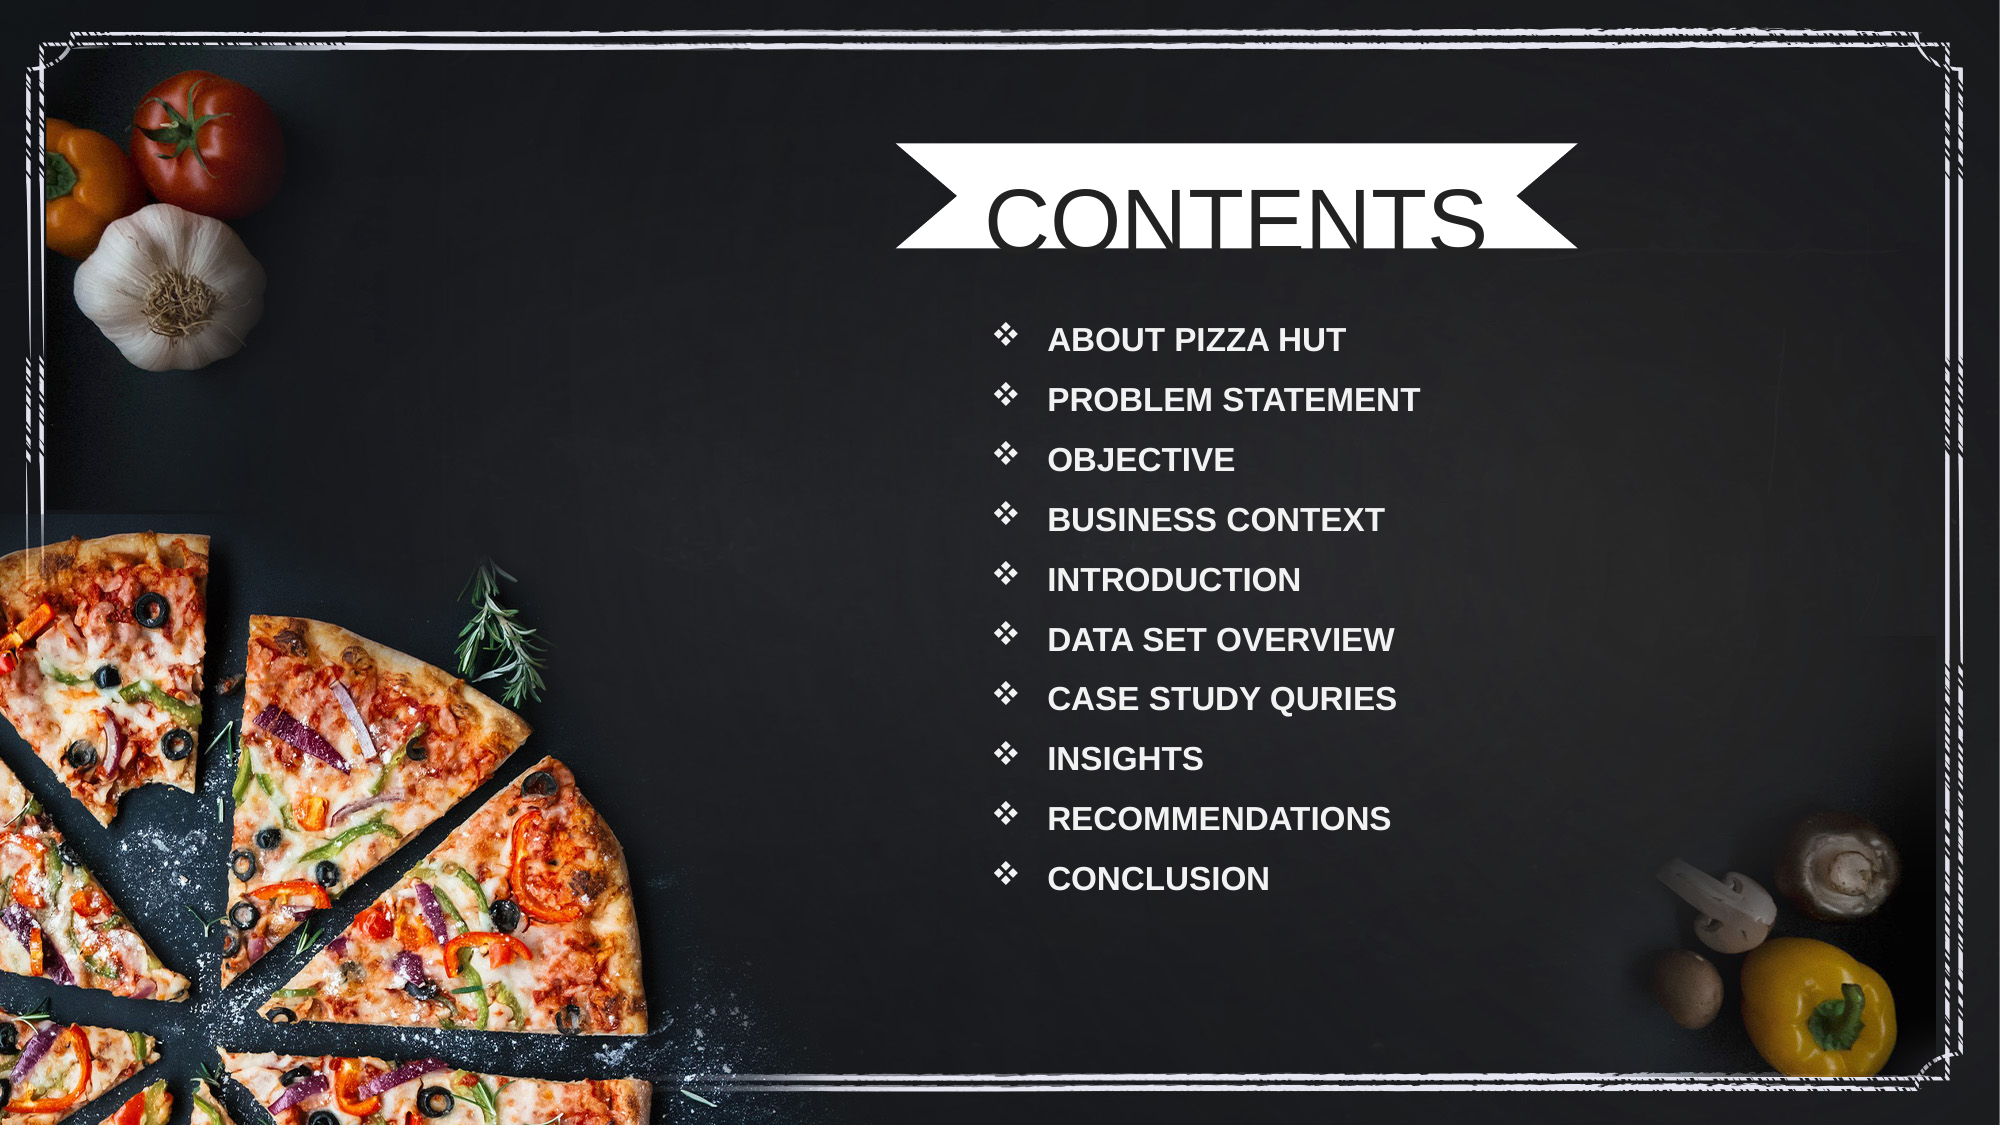

CONTENTS
ABOUT PIZZA HUT
PROBLEM STATEMENT
OBJECTIVE
BUSINESS CONTEXT
INTRODUCTION
DATA SET OVERVIEW
CASE STUDY QURIES
INSIGHTS
RECOMMENDATIONS
CONCLUSION